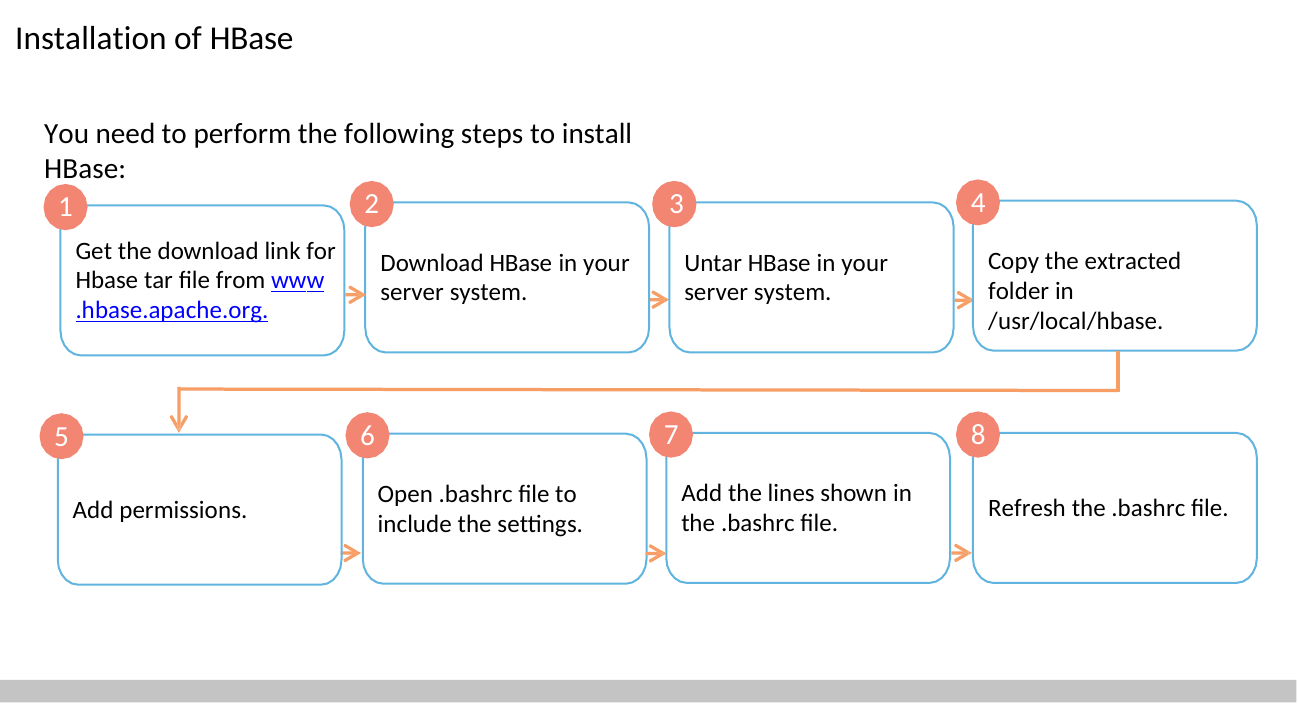

# Installation of HBase
You need to perform the following steps to install HBase:

4
2	3

1

Get the download link for Hbase tar file from www.hbase.apache.org.
Copy the extracted folder in /usr/local/hbase.
Download HBase in your
server system.
Untar HBase in your
server system.

7
8
6
5

Add the lines shown in the .bashrc file.
Open .bashrc file to
include the settings.
Refresh the .bashrc file.
Add permissions.